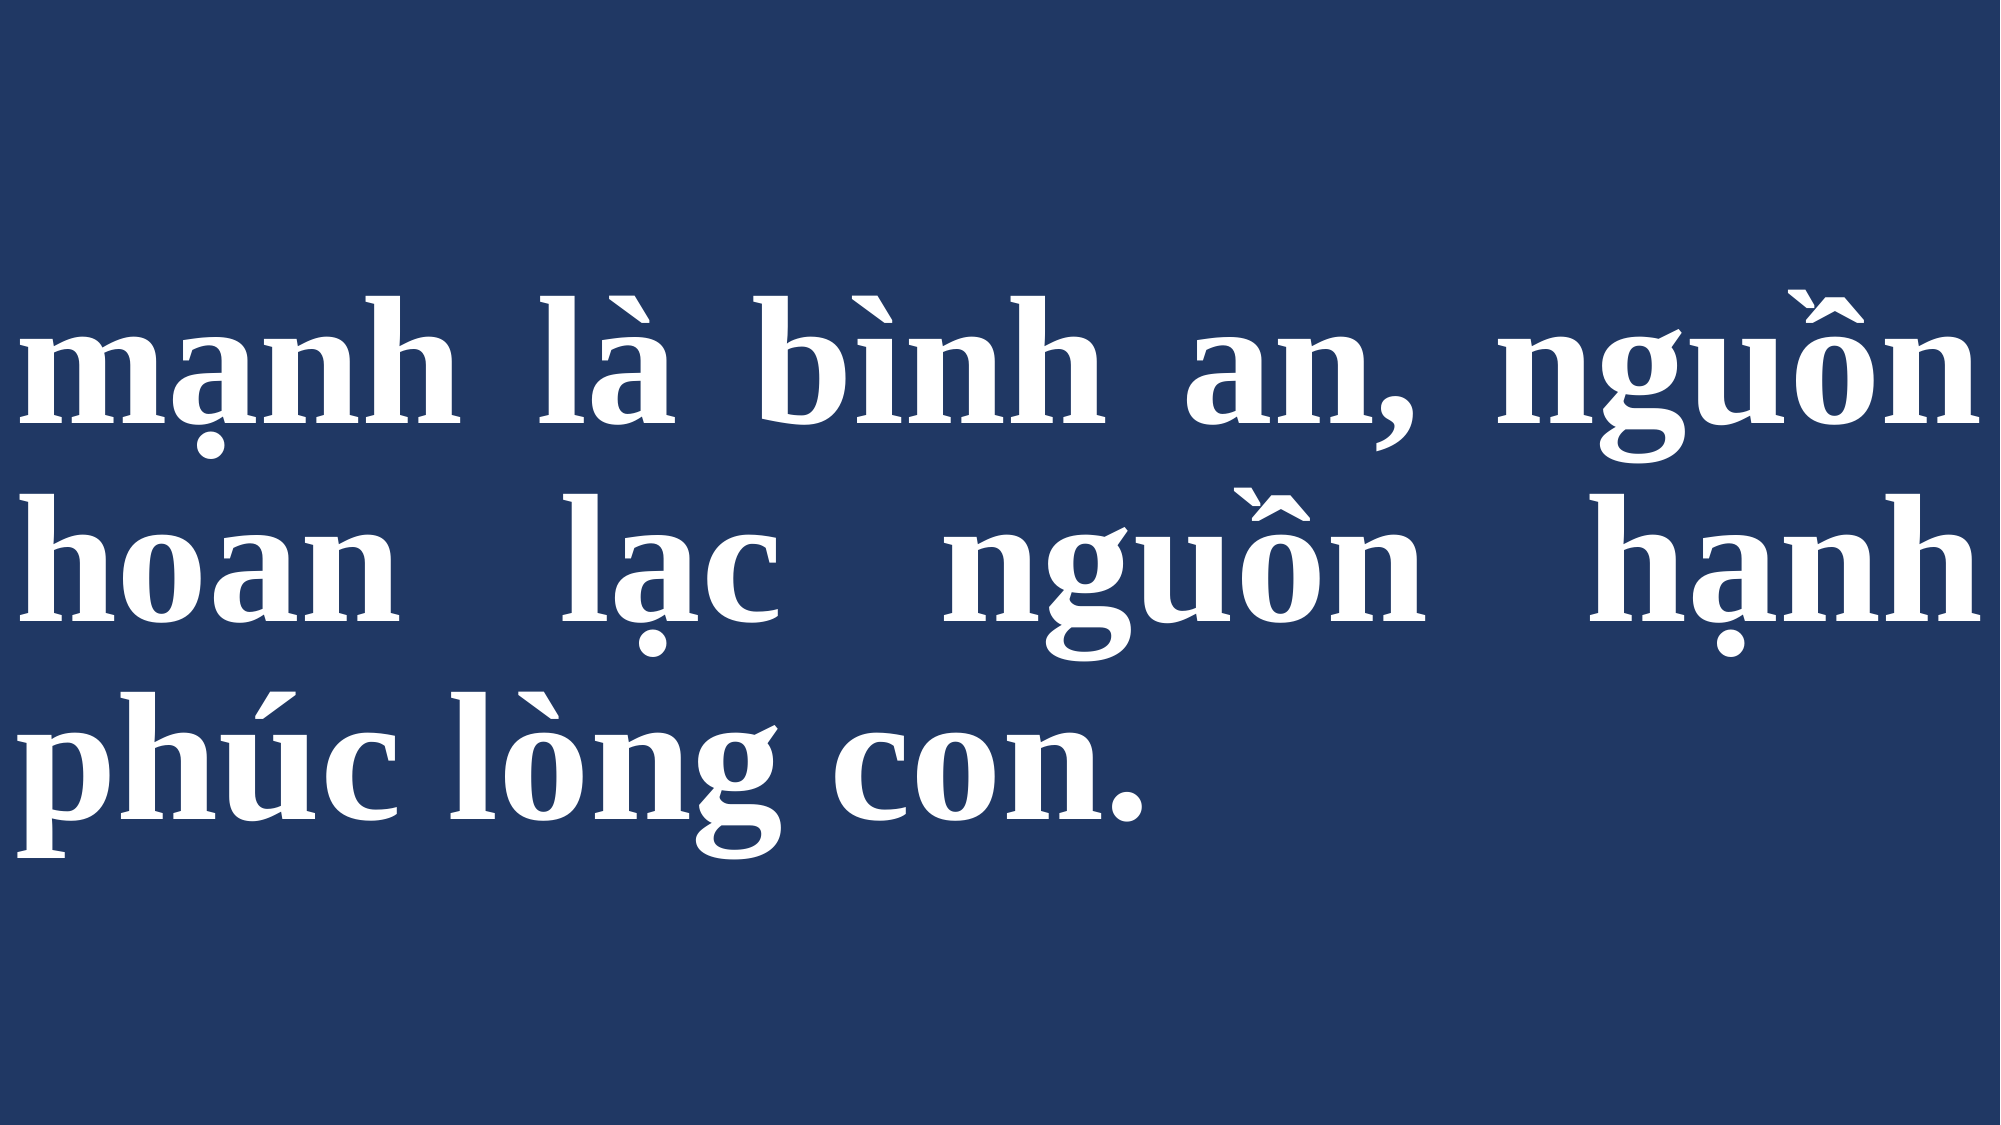

# mạnh là bình an, nguồn hoan lạc nguồn hạnh phúc lòng con.